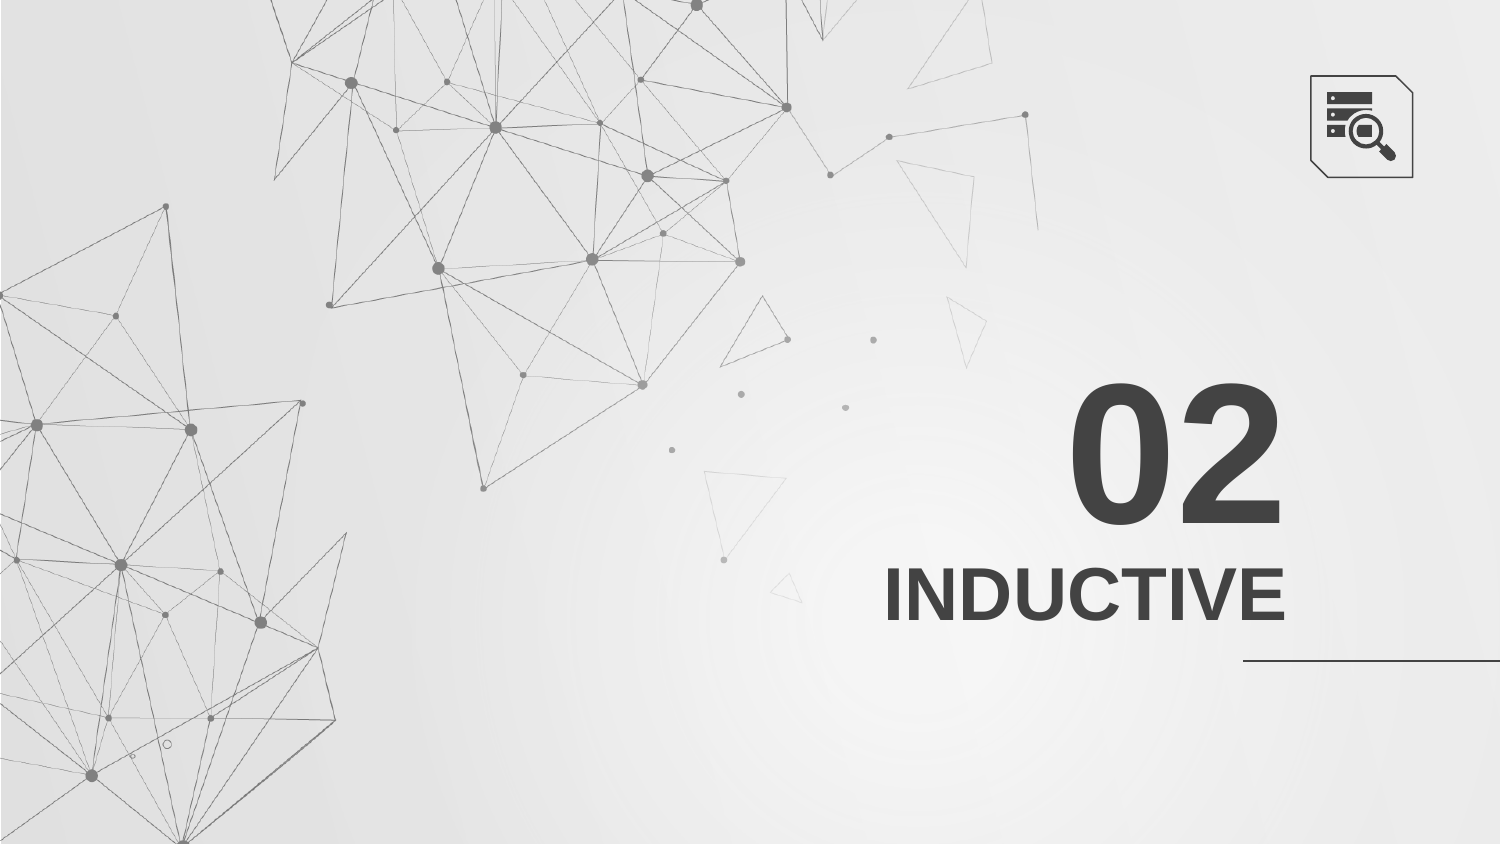

02
# INDUCTIVE
You can enter here the subtitle if you need it